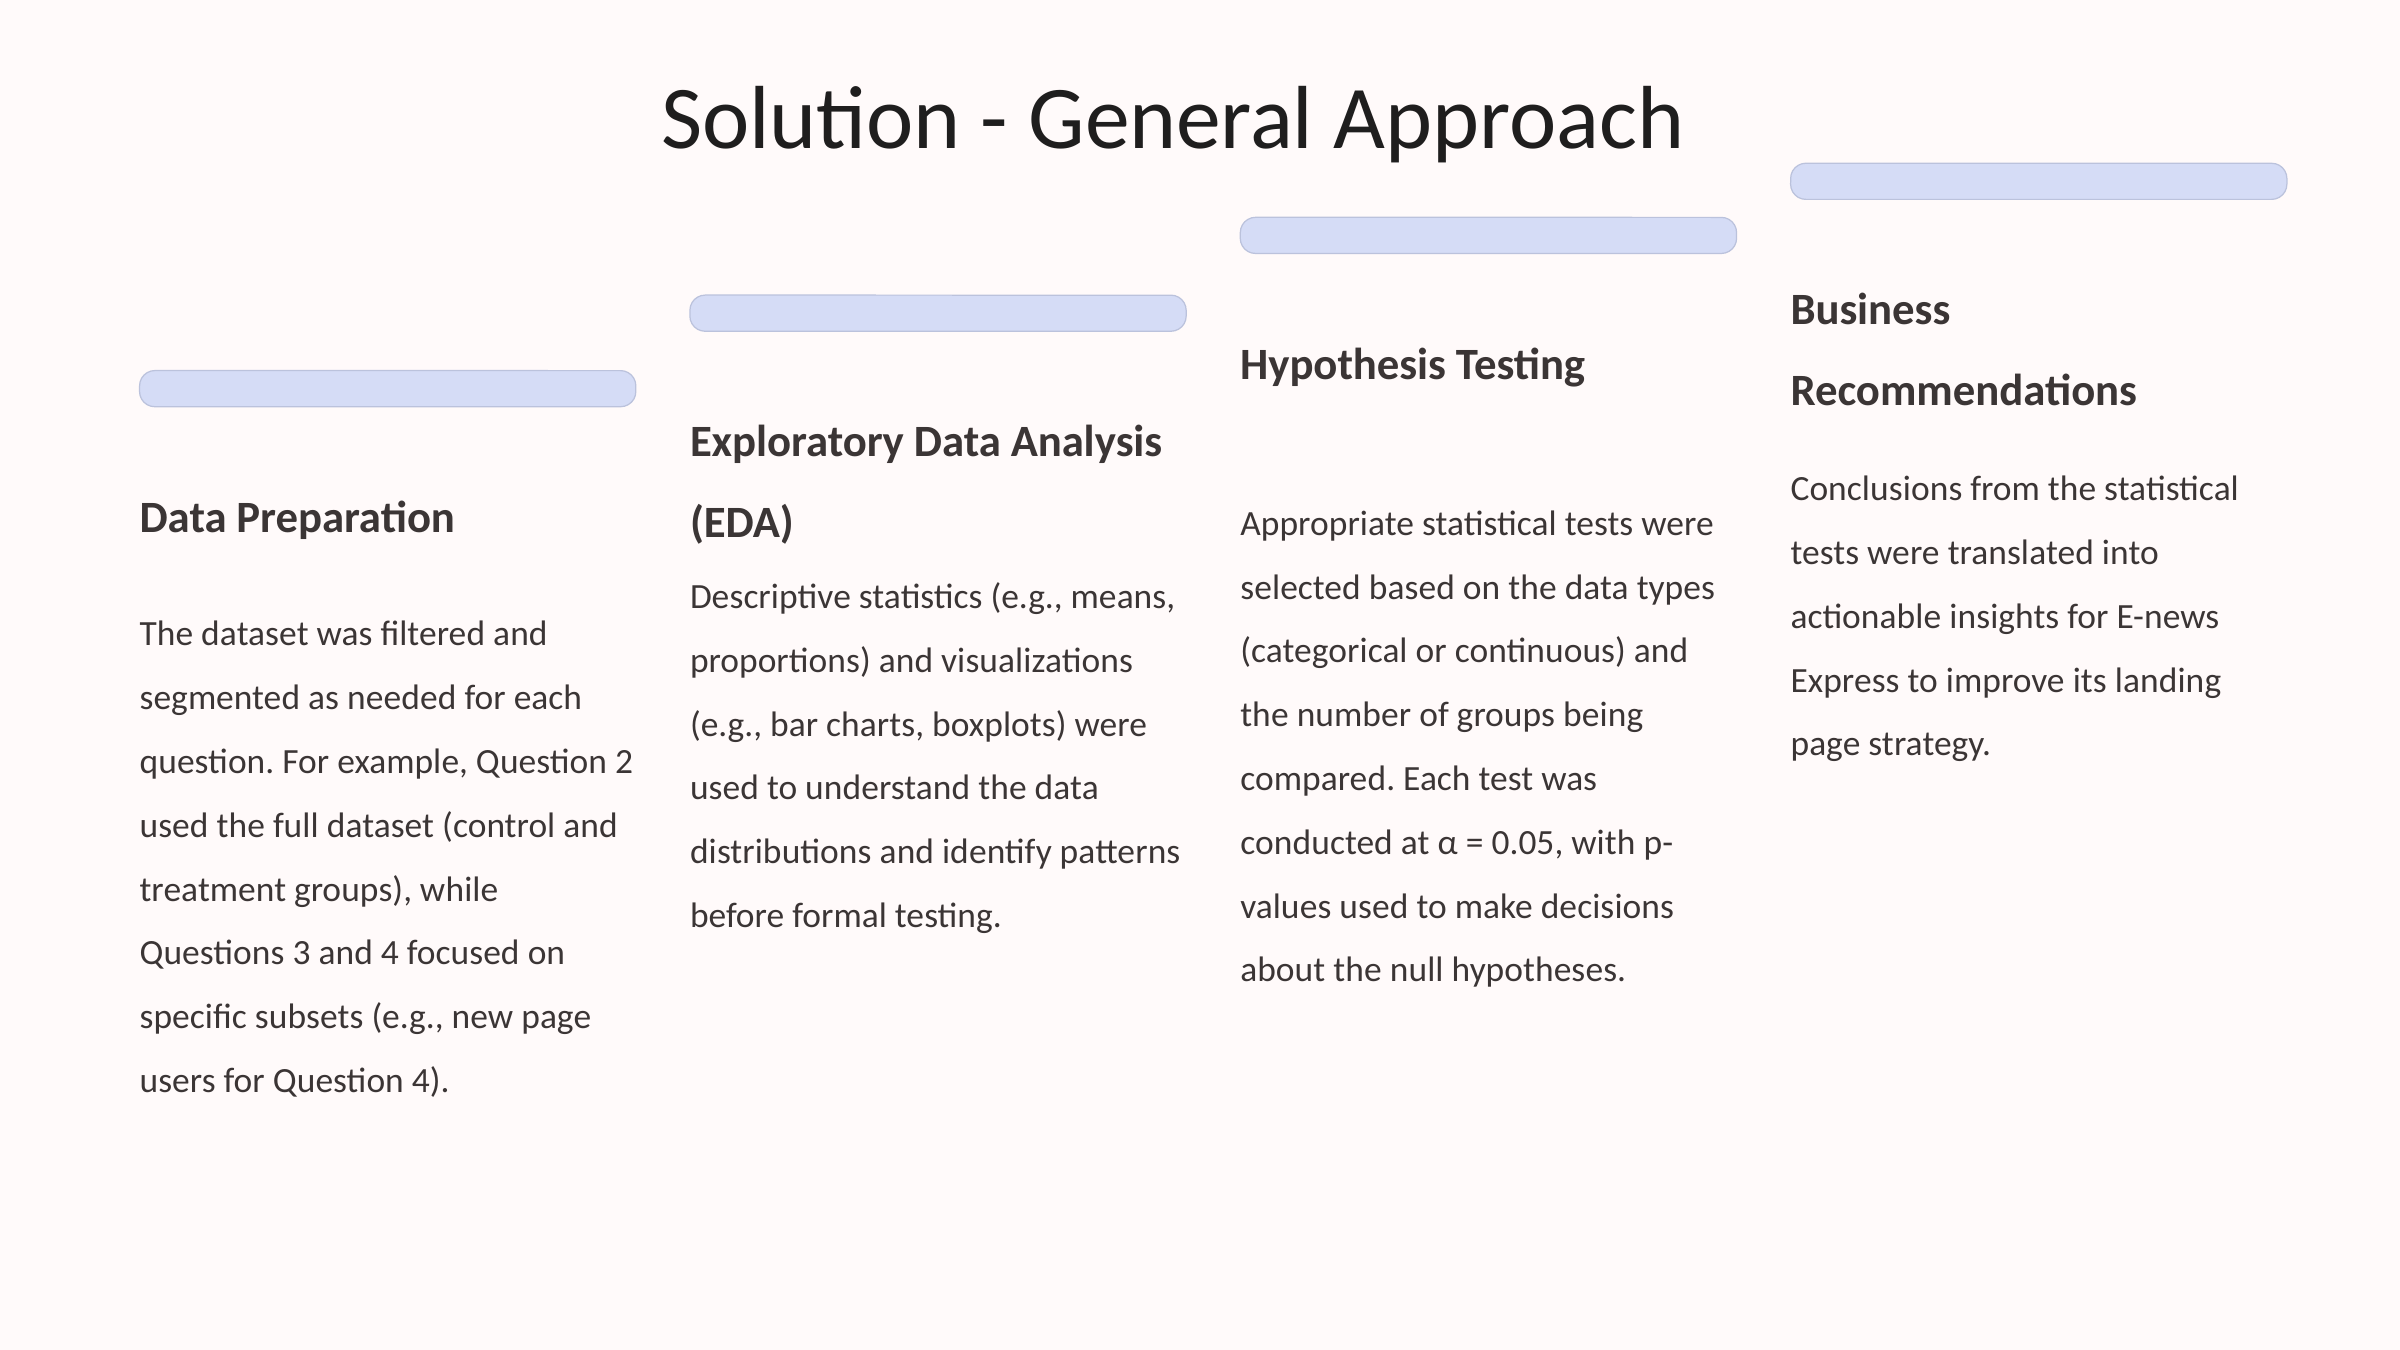

Solution - General Approach

Business Recommendations

Hypothesis Testing

Exploratory Data Analysis (EDA)
Conclusions from the statistical tests were translated into actionable insights for E-news Express to improve its landing page strategy.
Data Preparation
Appropriate statistical tests were selected based on the data types (categorical or continuous) and the number of groups being compared. Each test was conducted at α = 0.05, with p-values used to make decisions about the null hypotheses.
Descriptive statistics (e.g., means, proportions) and visualizations (e.g., bar charts, boxplots) were used to understand the data distributions and identify patterns before formal testing.
The dataset was filtered and segmented as needed for each question. For example, Question 2 used the full dataset (control and treatment groups), while Questions 3 and 4 focused on specific subsets (e.g., new page users for Question 4).